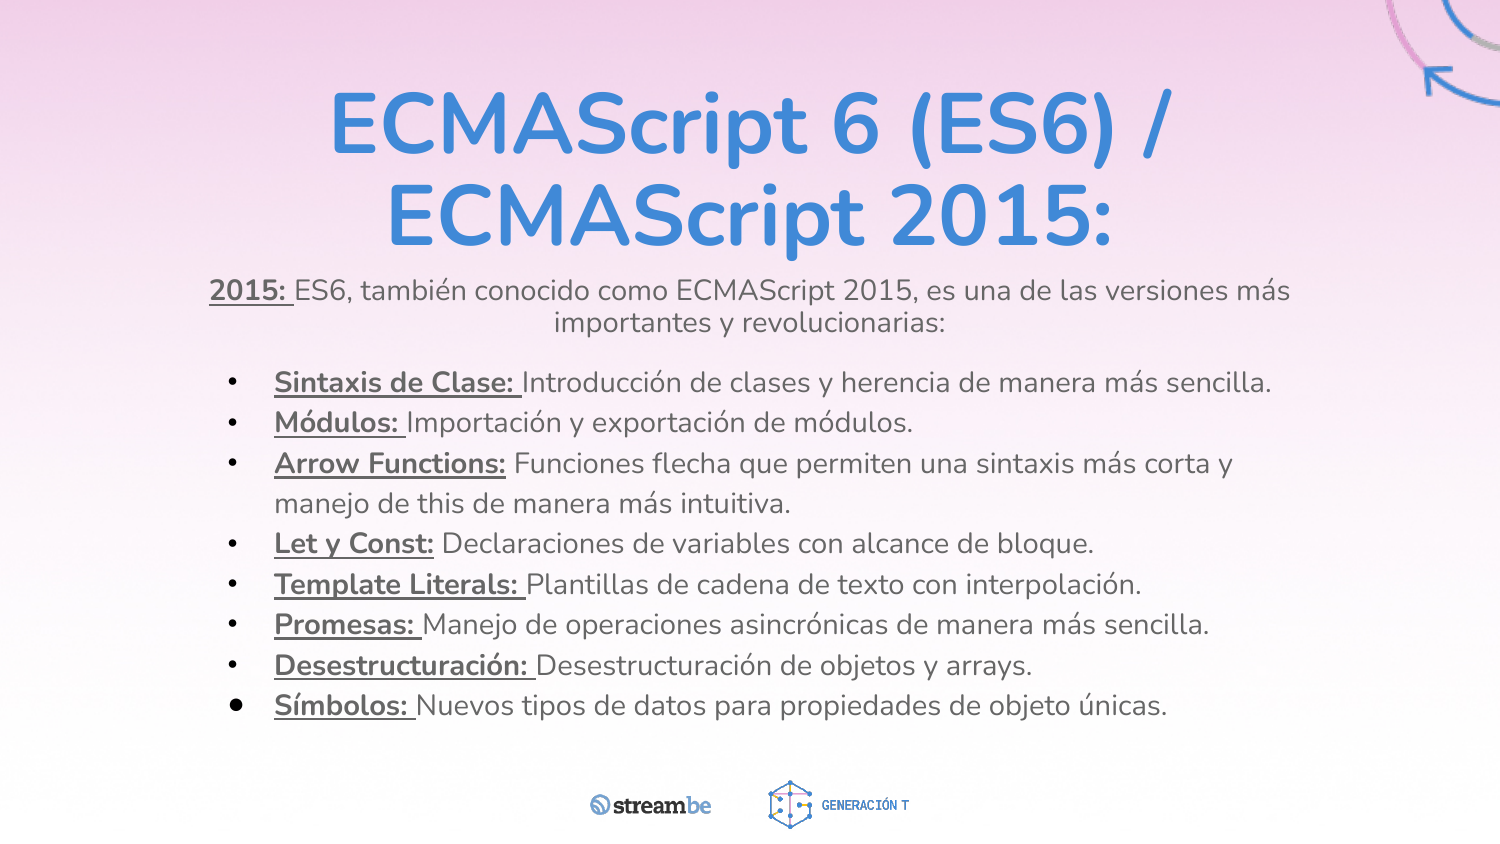

# ECMAScript 6 (ES6) / ECMAScript 2015:
2015: ES6, también conocido como ECMAScript 2015, es una de las versiones más importantes y revolucionarias:
Sintaxis de Clase: Introducción de clases y herencia de manera más sencilla.
Módulos: Importación y exportación de módulos.
Arrow Functions: Funciones flecha que permiten una sintaxis más corta y manejo de this de manera más intuitiva.
Let y Const: Declaraciones de variables con alcance de bloque.
Template Literals: Plantillas de cadena de texto con interpolación.
Promesas: Manejo de operaciones asincrónicas de manera más sencilla.
Desestructuración: Desestructuración de objetos y arrays.
Símbolos: Nuevos tipos de datos para propiedades de objeto únicas.